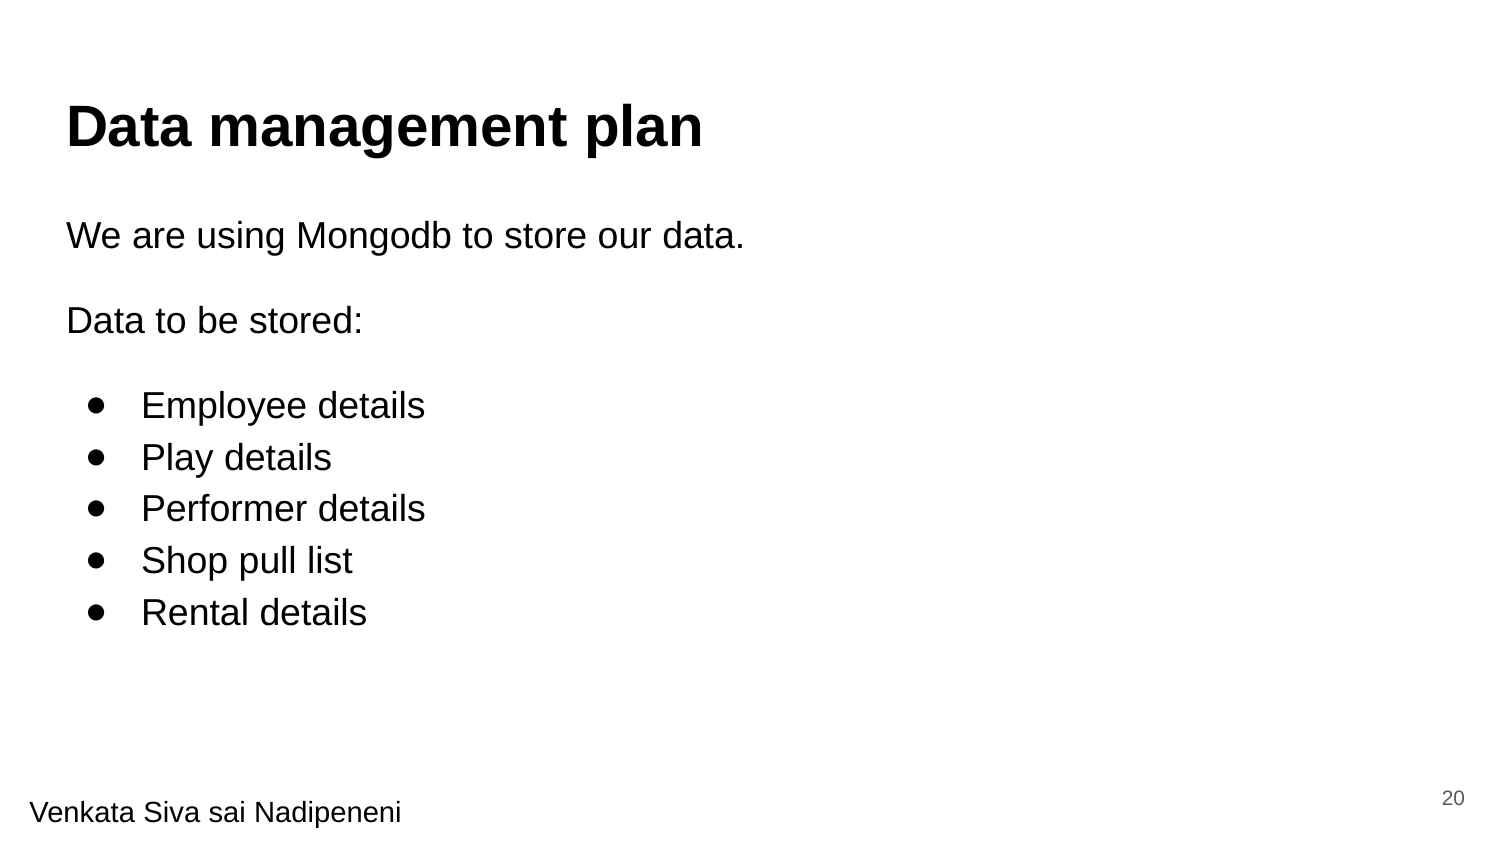

# Data management plan
We are using Mongodb to store our data.
Data to be stored:
Employee details
Play details
Performer details
Shop pull list
Rental details

20
Venkata Siva sai Nadipeneni